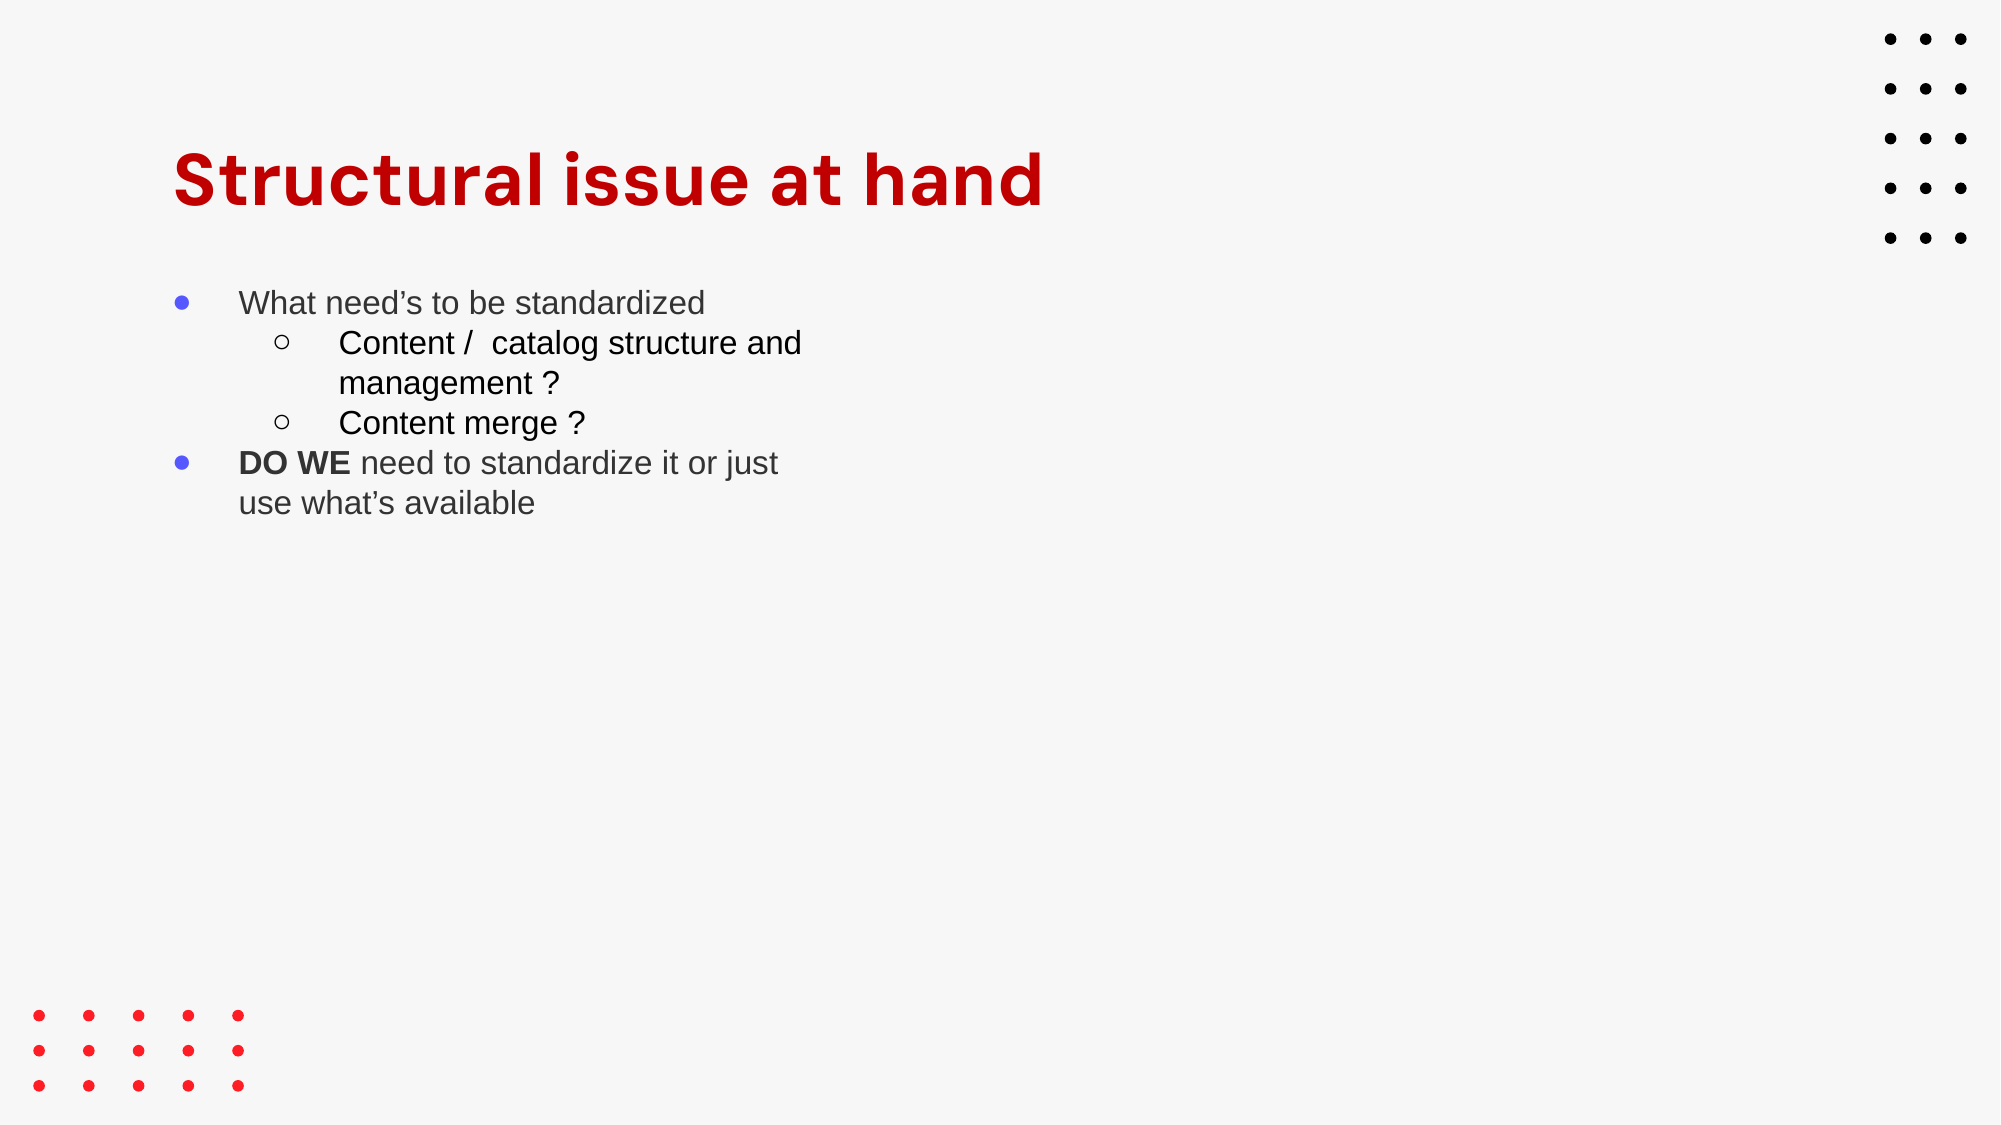

# Structural issue at hand

What need’s to be standardized
Content /  catalog structure and management ?
Content merge ?
DO WE need to standardize it or just use what’s available